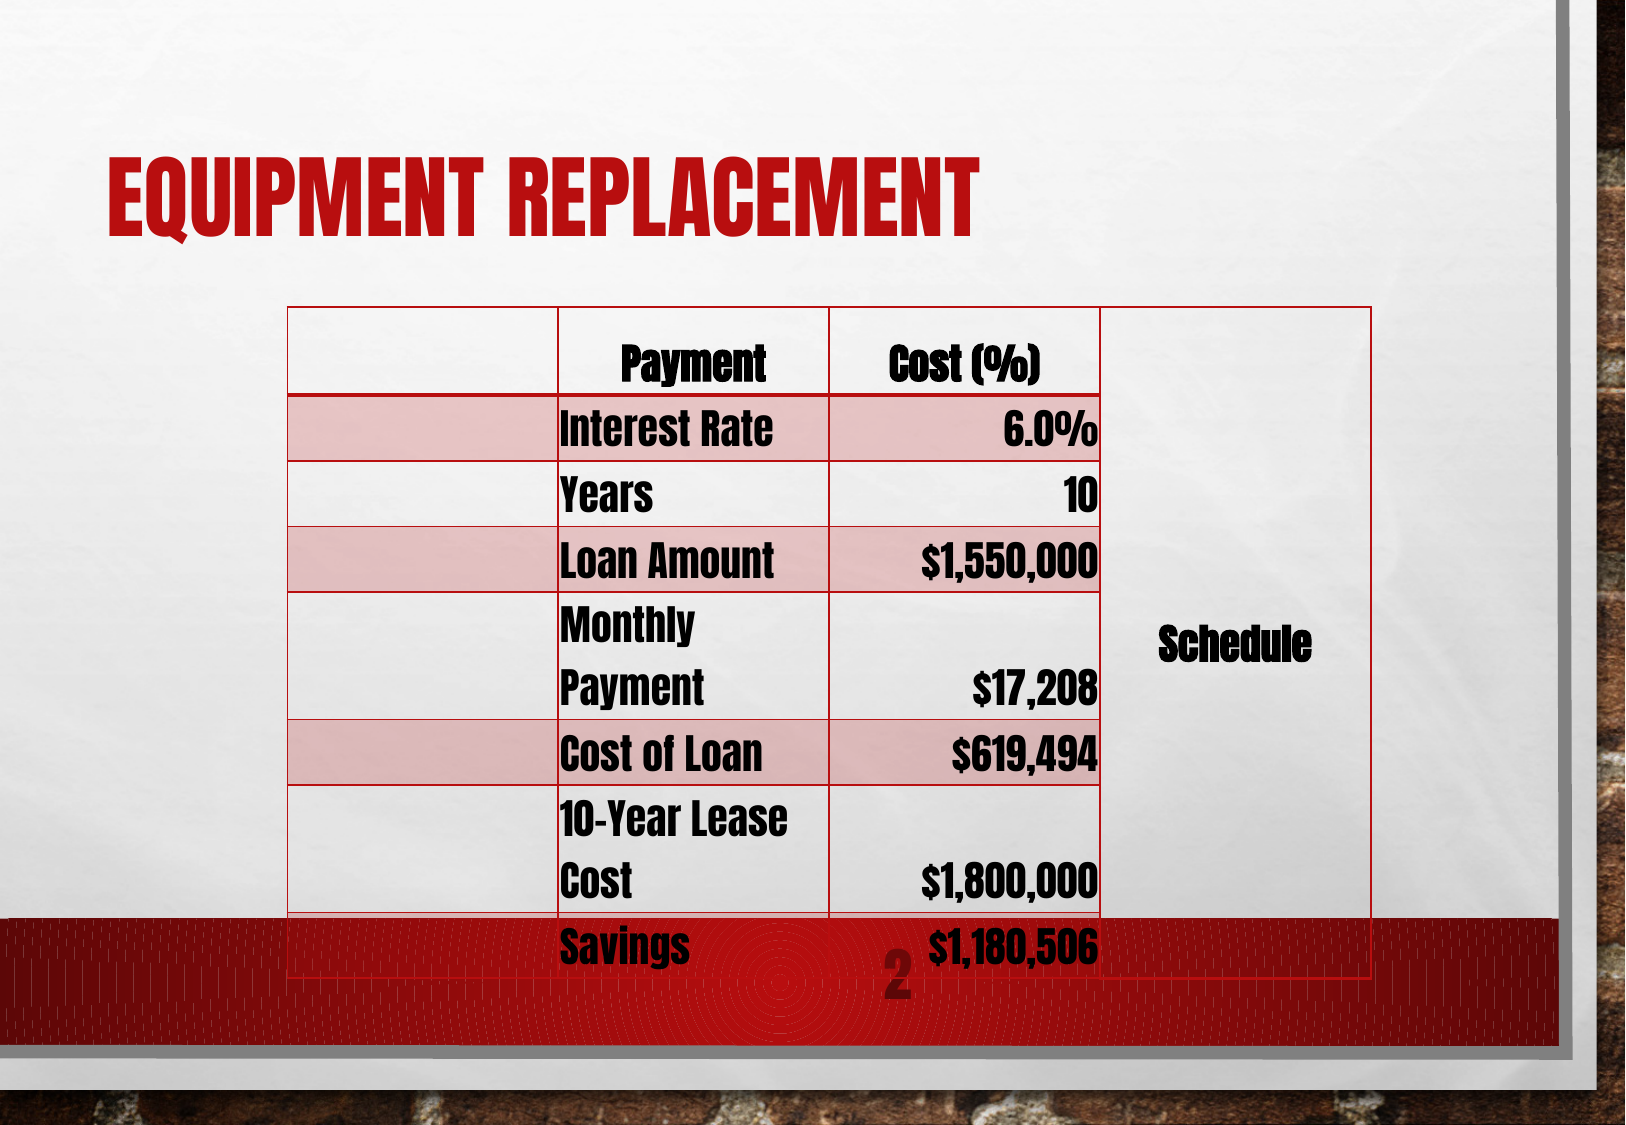

# Equipment Replacement
|  | Payment | Cost (%) | Schedule |
| --- | --- | --- | --- |
|  | Interest Rate | 6.0% |  |
|  | Years | 10 |  |
|  | Loan Amount | $1,550,000 |  |
|  | Monthly Payment | $17,208 |  |
|  | Cost of Loan | $619,494 |  |
|  | 10-Year Lease Cost | $1,800,000 |  |
|  | Savings | $1,180,506 |  |
2